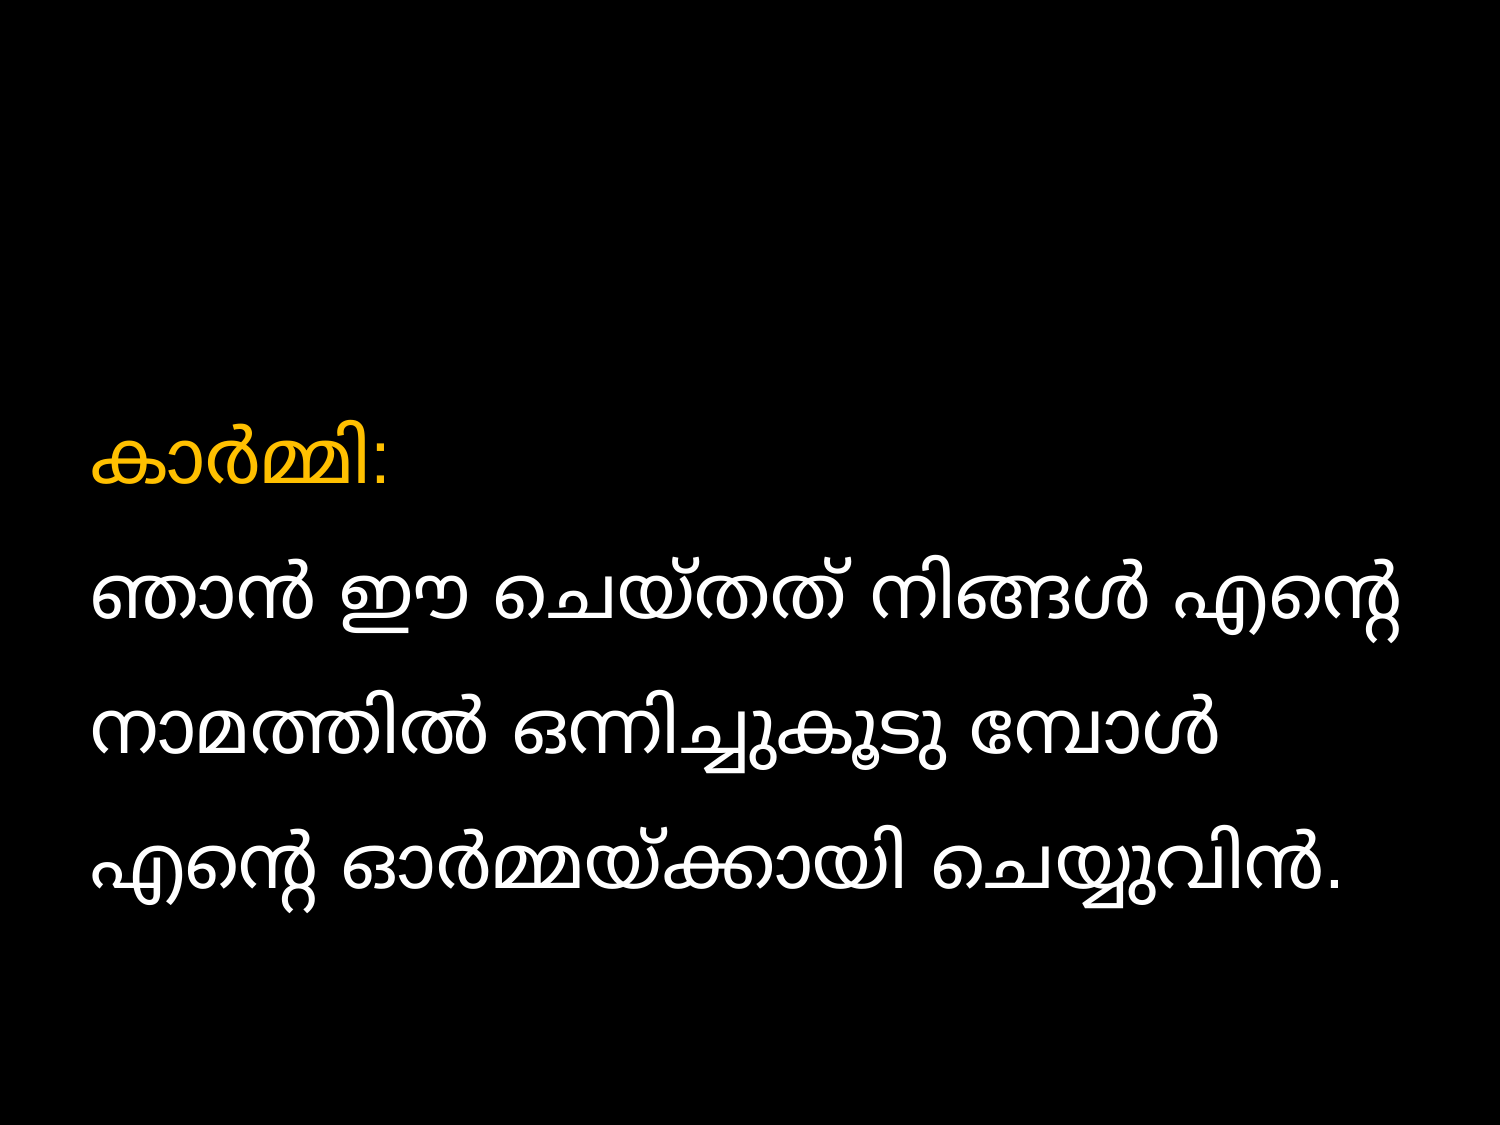

#
കാര്‍മ്മി:
ഞാന്‍ ഈ ചെയ്തത് നിങ്ങള്‍ എന്‍റെ നാമത്തില്‍ ഒന്നിച്ചുകൂടു മ്പോള്‍ എന്‍റെ ഓര്‍മ്മയ്ക്കായി ചെയ്യുവിന്‍.